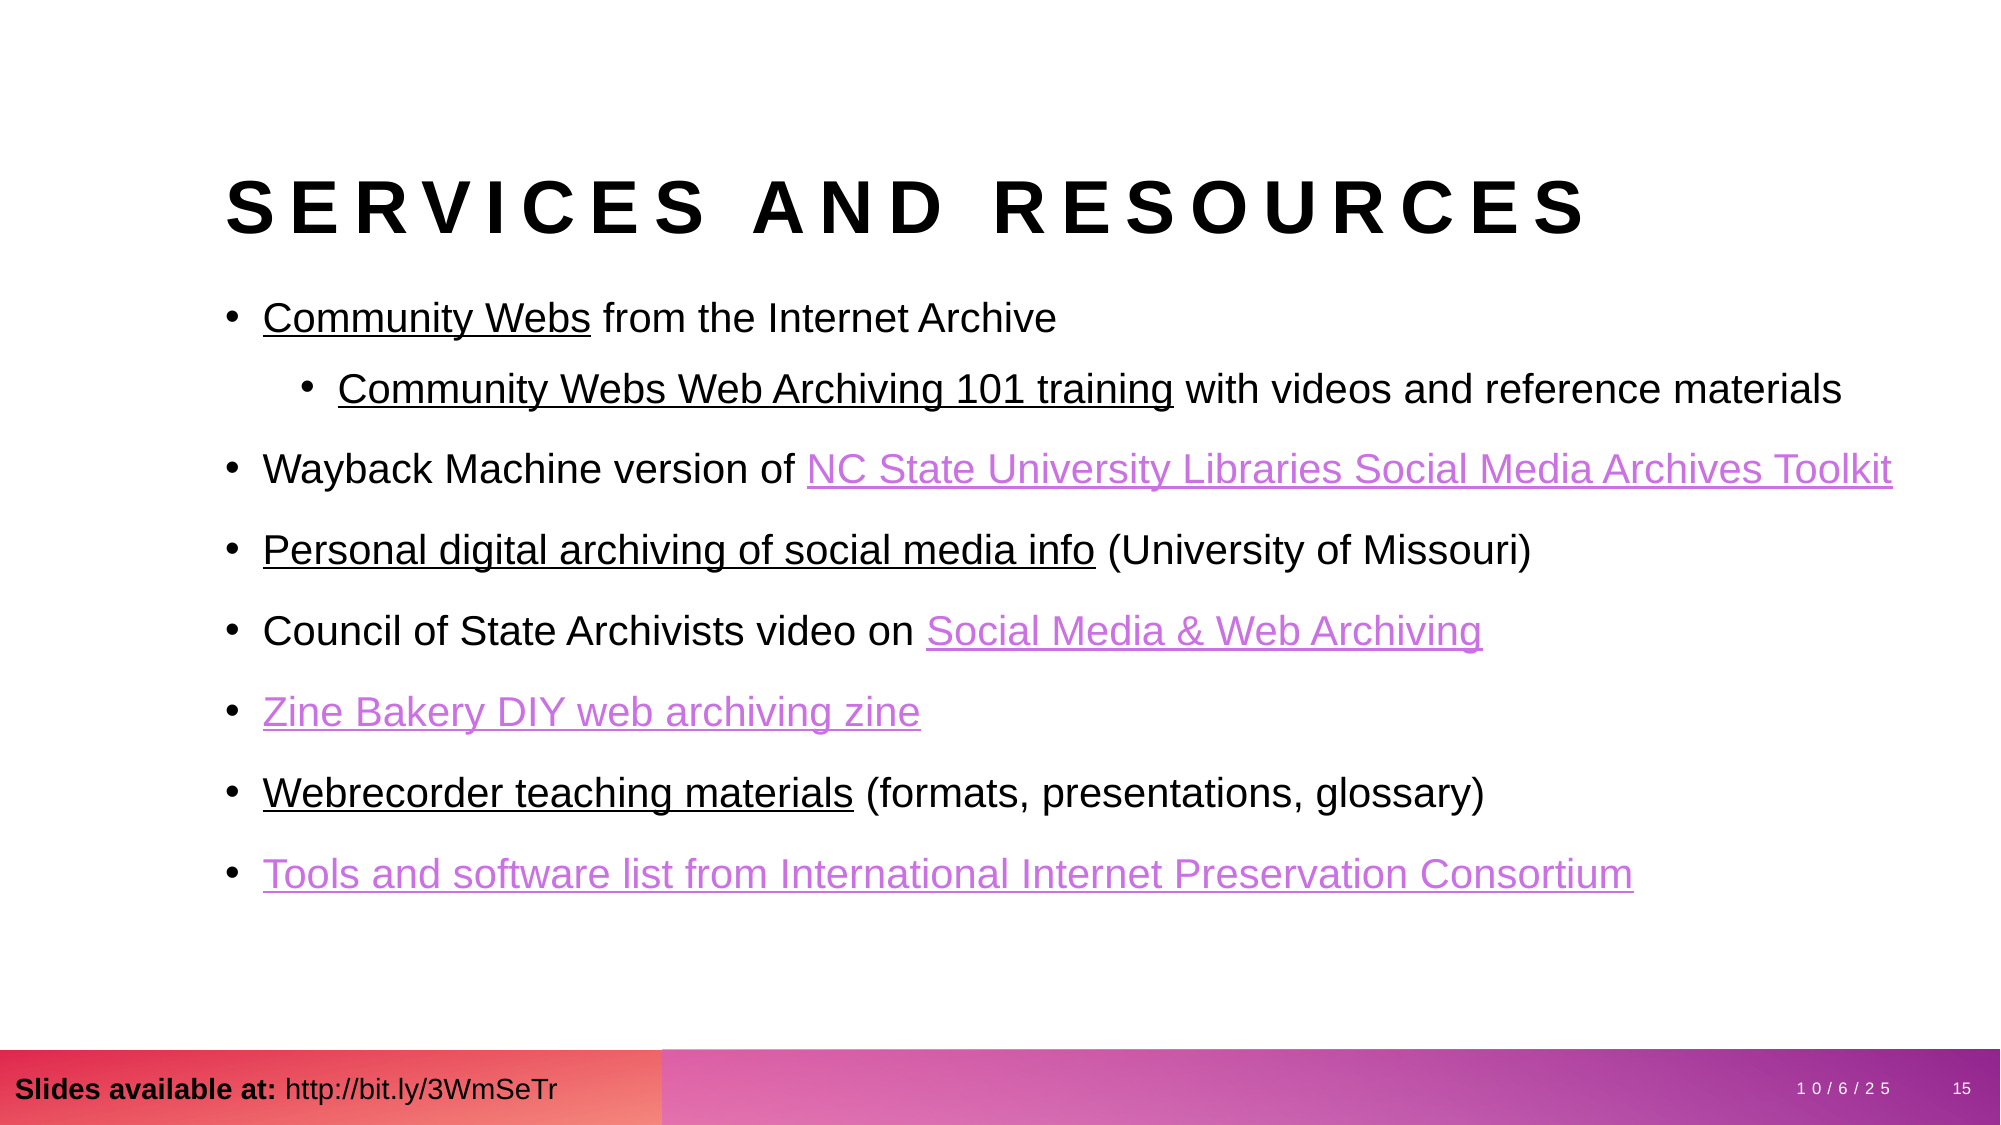

# Services and resources
Community Webs from the Internet Archive
Community Webs Web Archiving 101 training with videos and reference materials
Wayback Machine version of NC State University Libraries Social Media Archives Toolkit
Personal digital archiving of social media info (University of Missouri)
Council of State Archivists video on Social Media & Web Archiving
Zine Bakery DIY web archiving zine
Webrecorder teaching materials (formats, presentations, glossary)
Tools and software list from International Internet Preservation Consortium

Slides available at: http://bit.ly/3WmSeTr
15
10/6/25